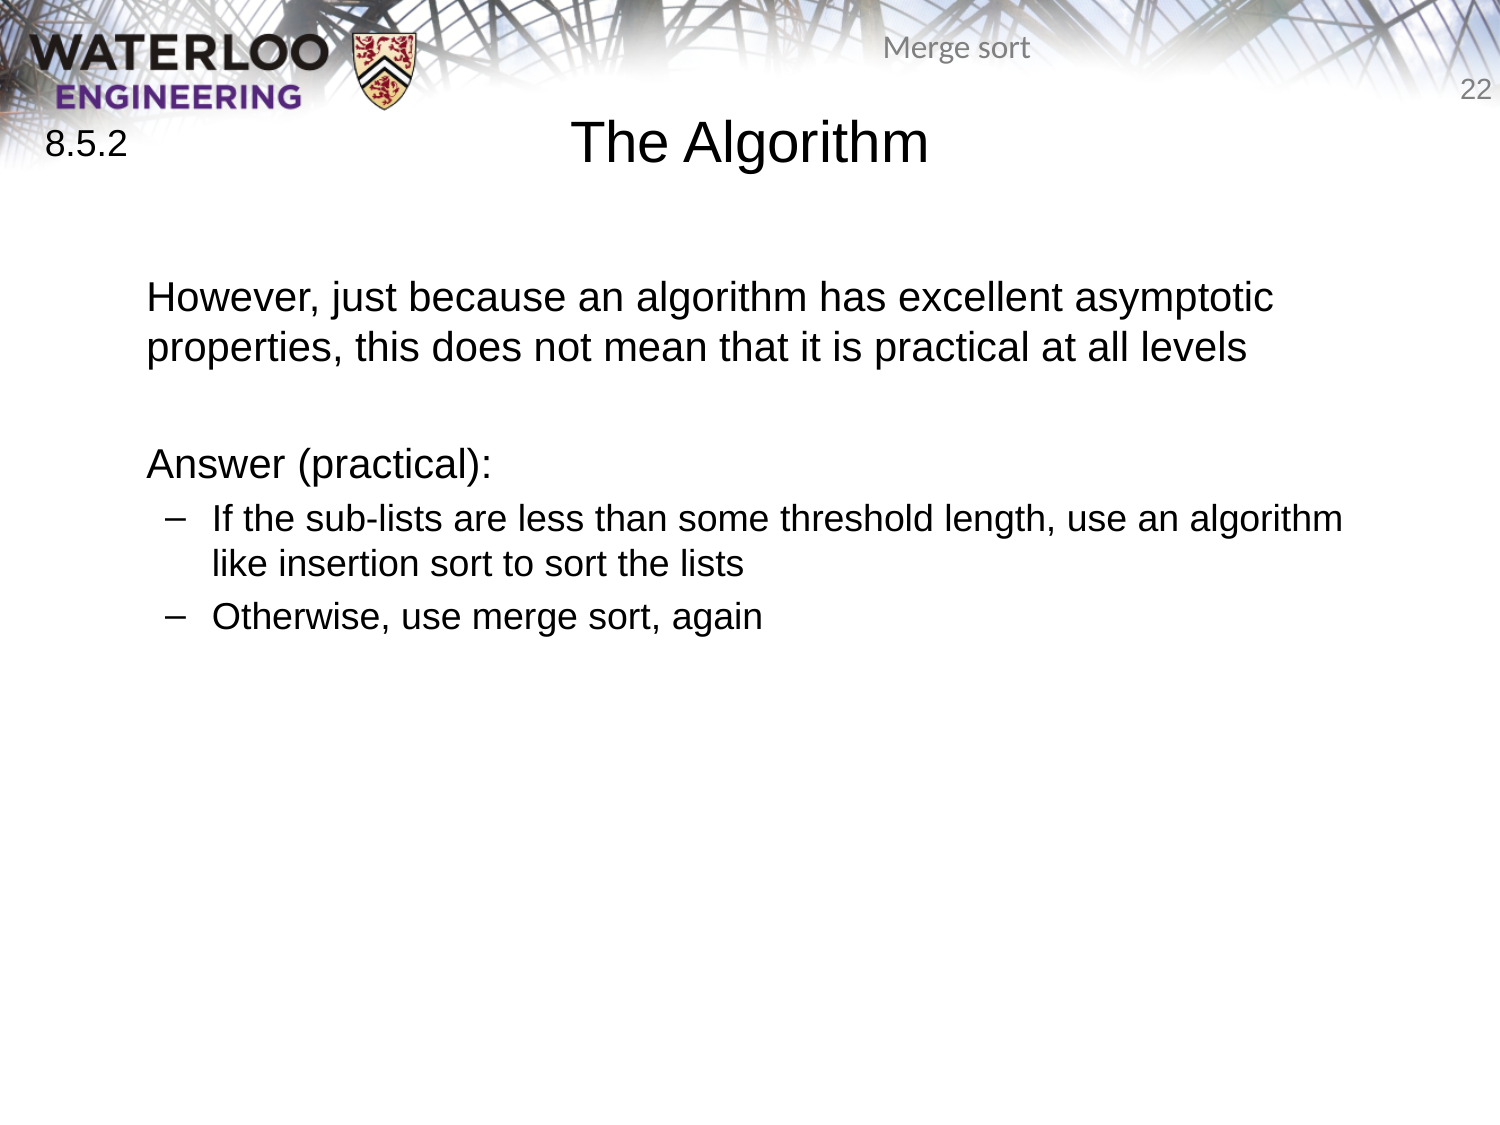

# The Algorithm
8.5.2
	However, just because an algorithm has excellent asymptotic properties, this does not mean that it is practical at all levels

	Answer (practical):
If the sub-lists are less than some threshold length, use an algorithm like insertion sort to sort the lists
Otherwise, use merge sort, again